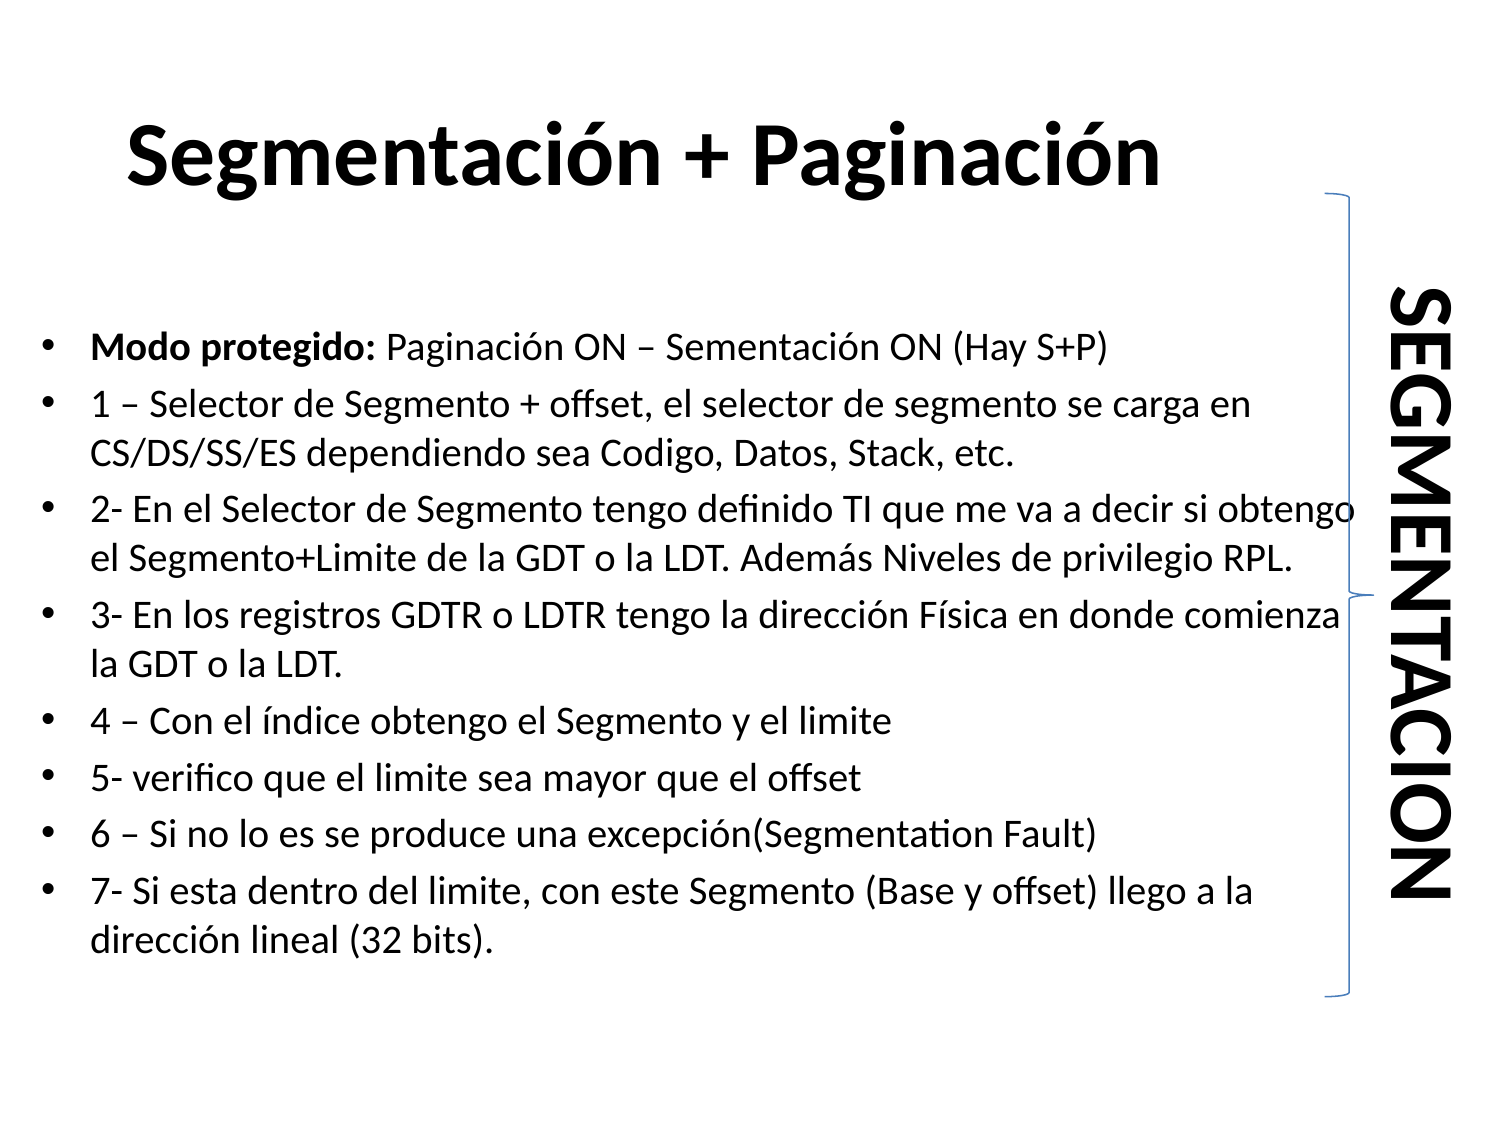

# Segmentación + Paginación

Modo protegido: Paginación ON – Sementación ON (Hay S+P)
1 – Selector de Segmento + offset, el selector de segmento se carga en CS/DS/SS/ES dependiendo sea Codigo, Datos, Stack, etc.
2- En el Selector de Segmento tengo definido TI que me va a decir si obtengo el Segmento+Limite de la GDT o la LDT. Además Niveles de privilegio RPL.
3- En los registros GDTR o LDTR tengo la dirección Física en donde comienza la GDT o la LDT.
4 – Con el índice obtengo el Segmento y el limite
5- verifico que el limite sea mayor que el offset
6 – Si no lo es se produce una excepción(Segmentation Fault)
7- Si esta dentro del limite, con este Segmento (Base y offset) llego a la dirección lineal (32 bits).

SEGMENTACION